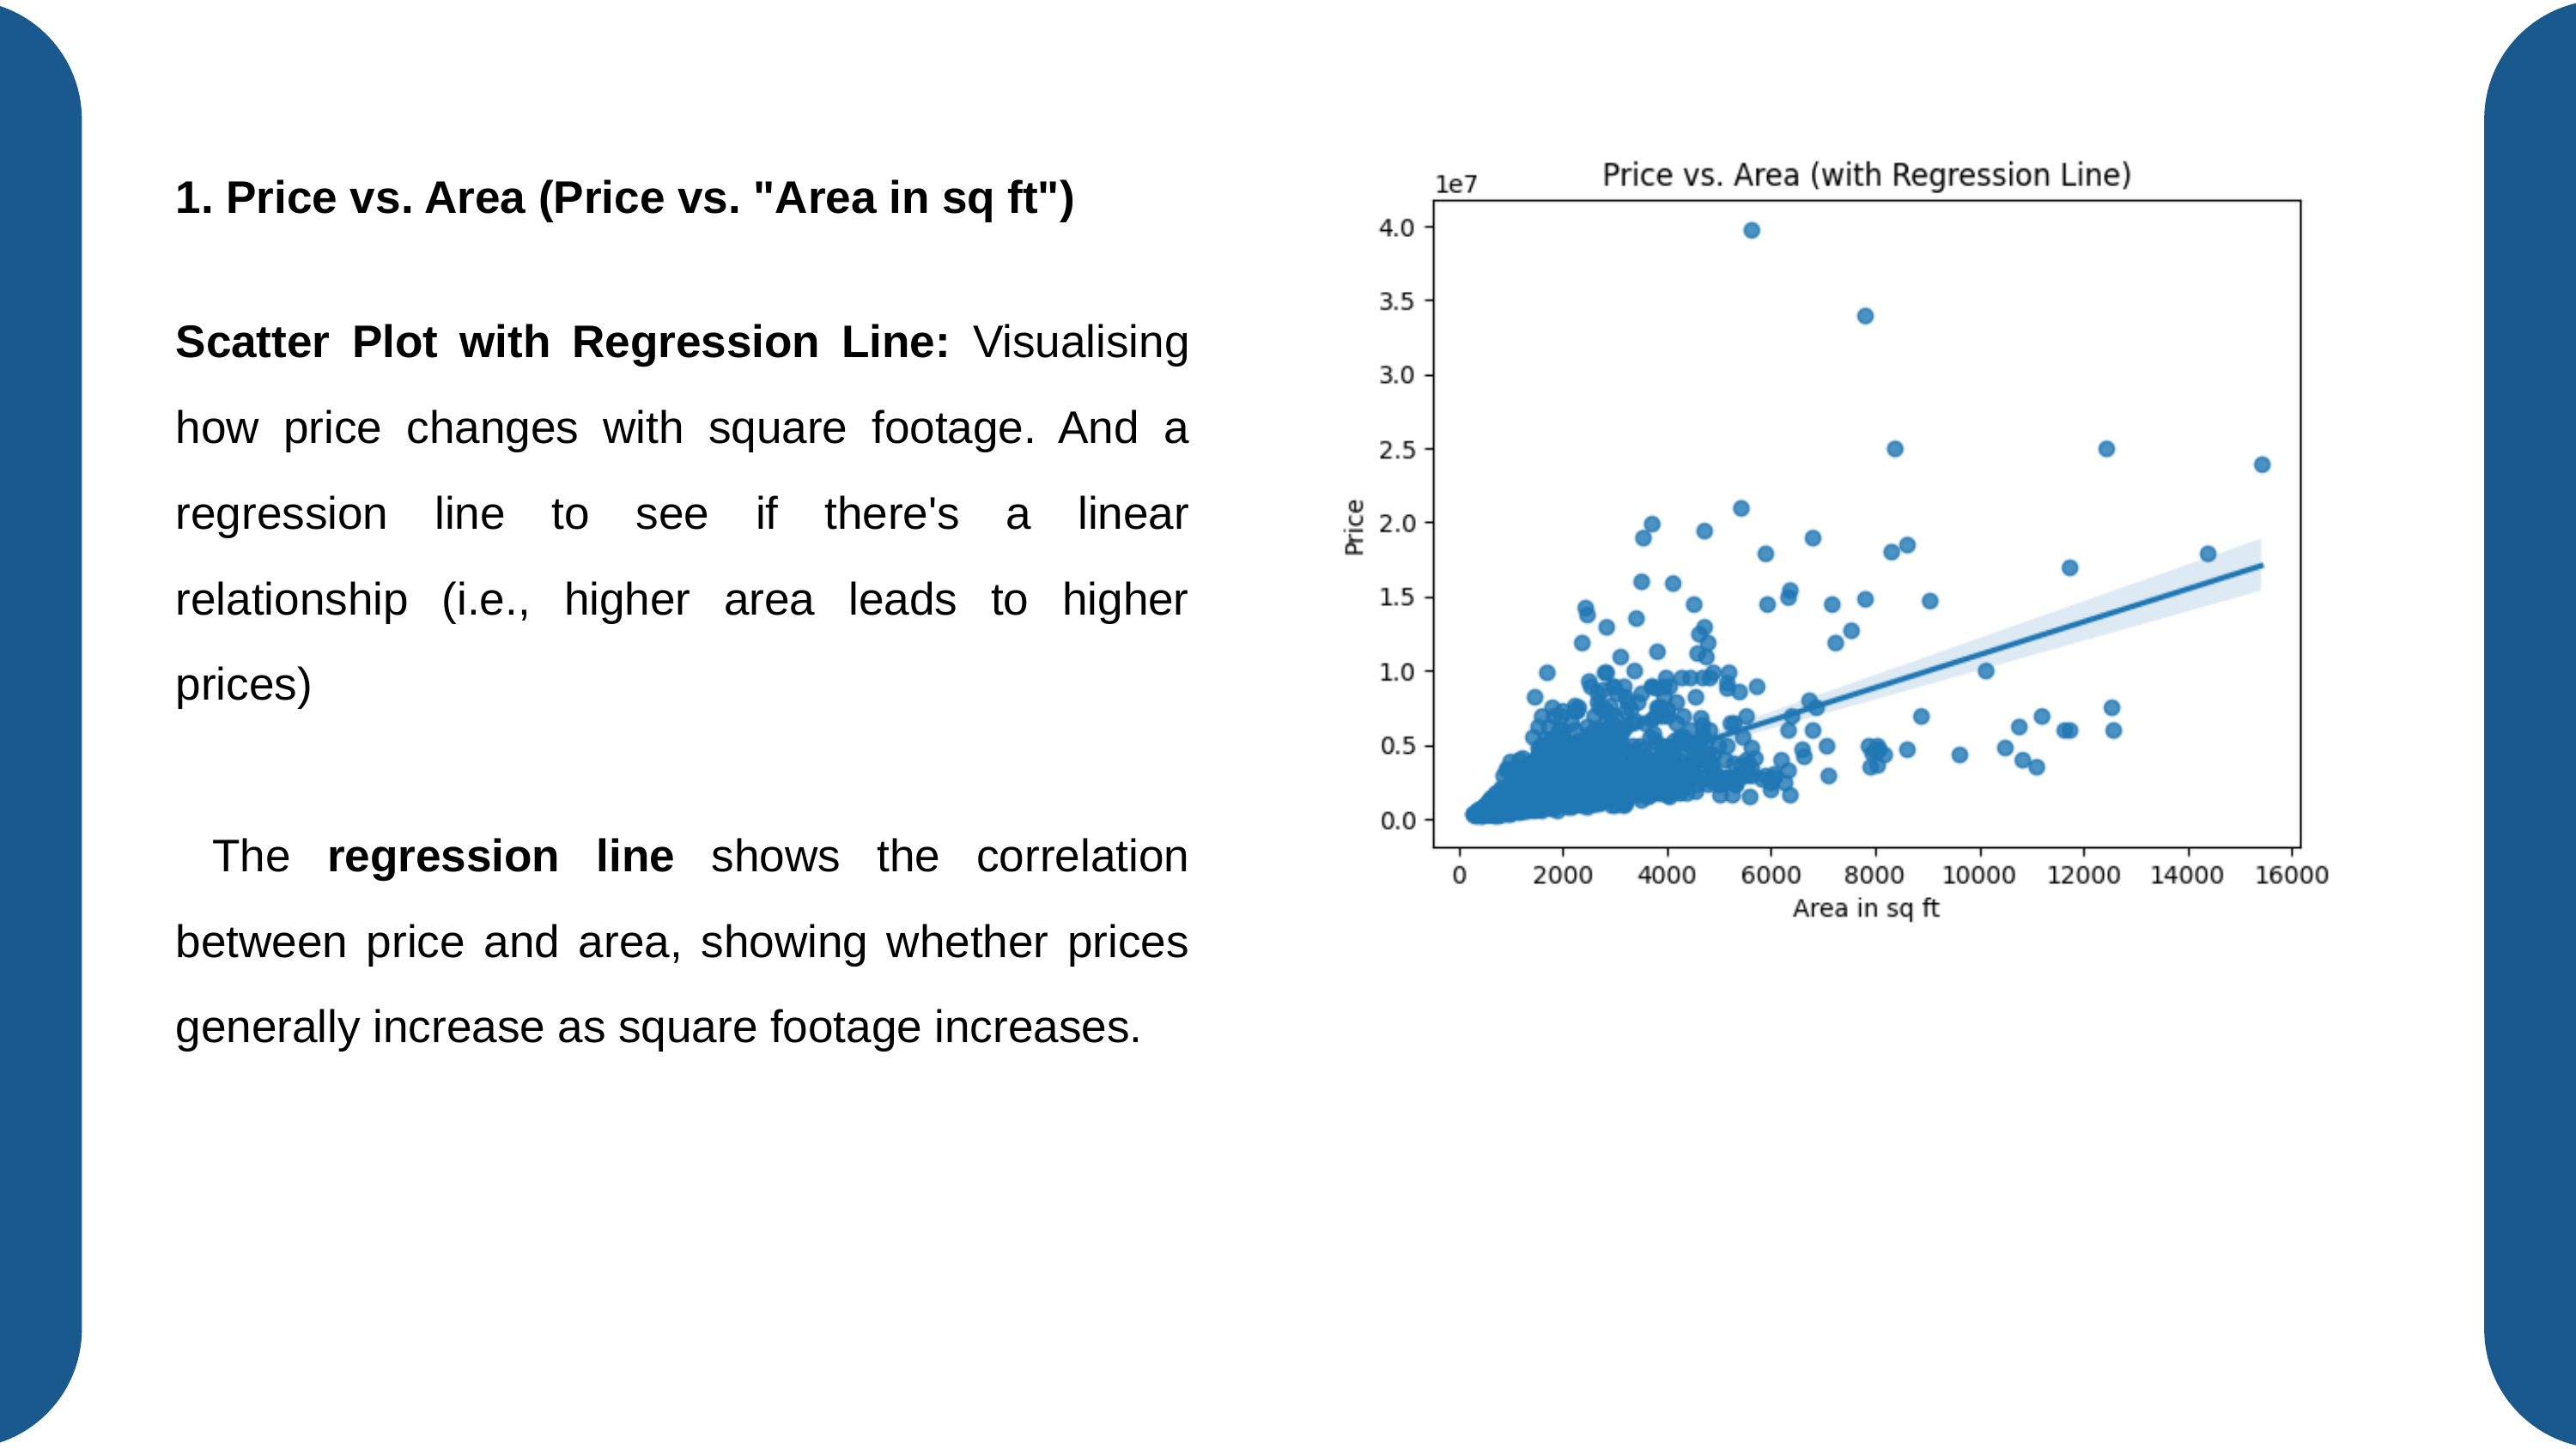

1. Price vs. Area (Price vs. "Area in sq ft")

Scatter Plot with Regression Line: Visualising how price changes with square footage. And a regression line to see if there's a linear relationship (i.e., higher area leads to higher prices)

 The regression line shows the correlation between price and area, showing whether prices generally increase as square footage increases.